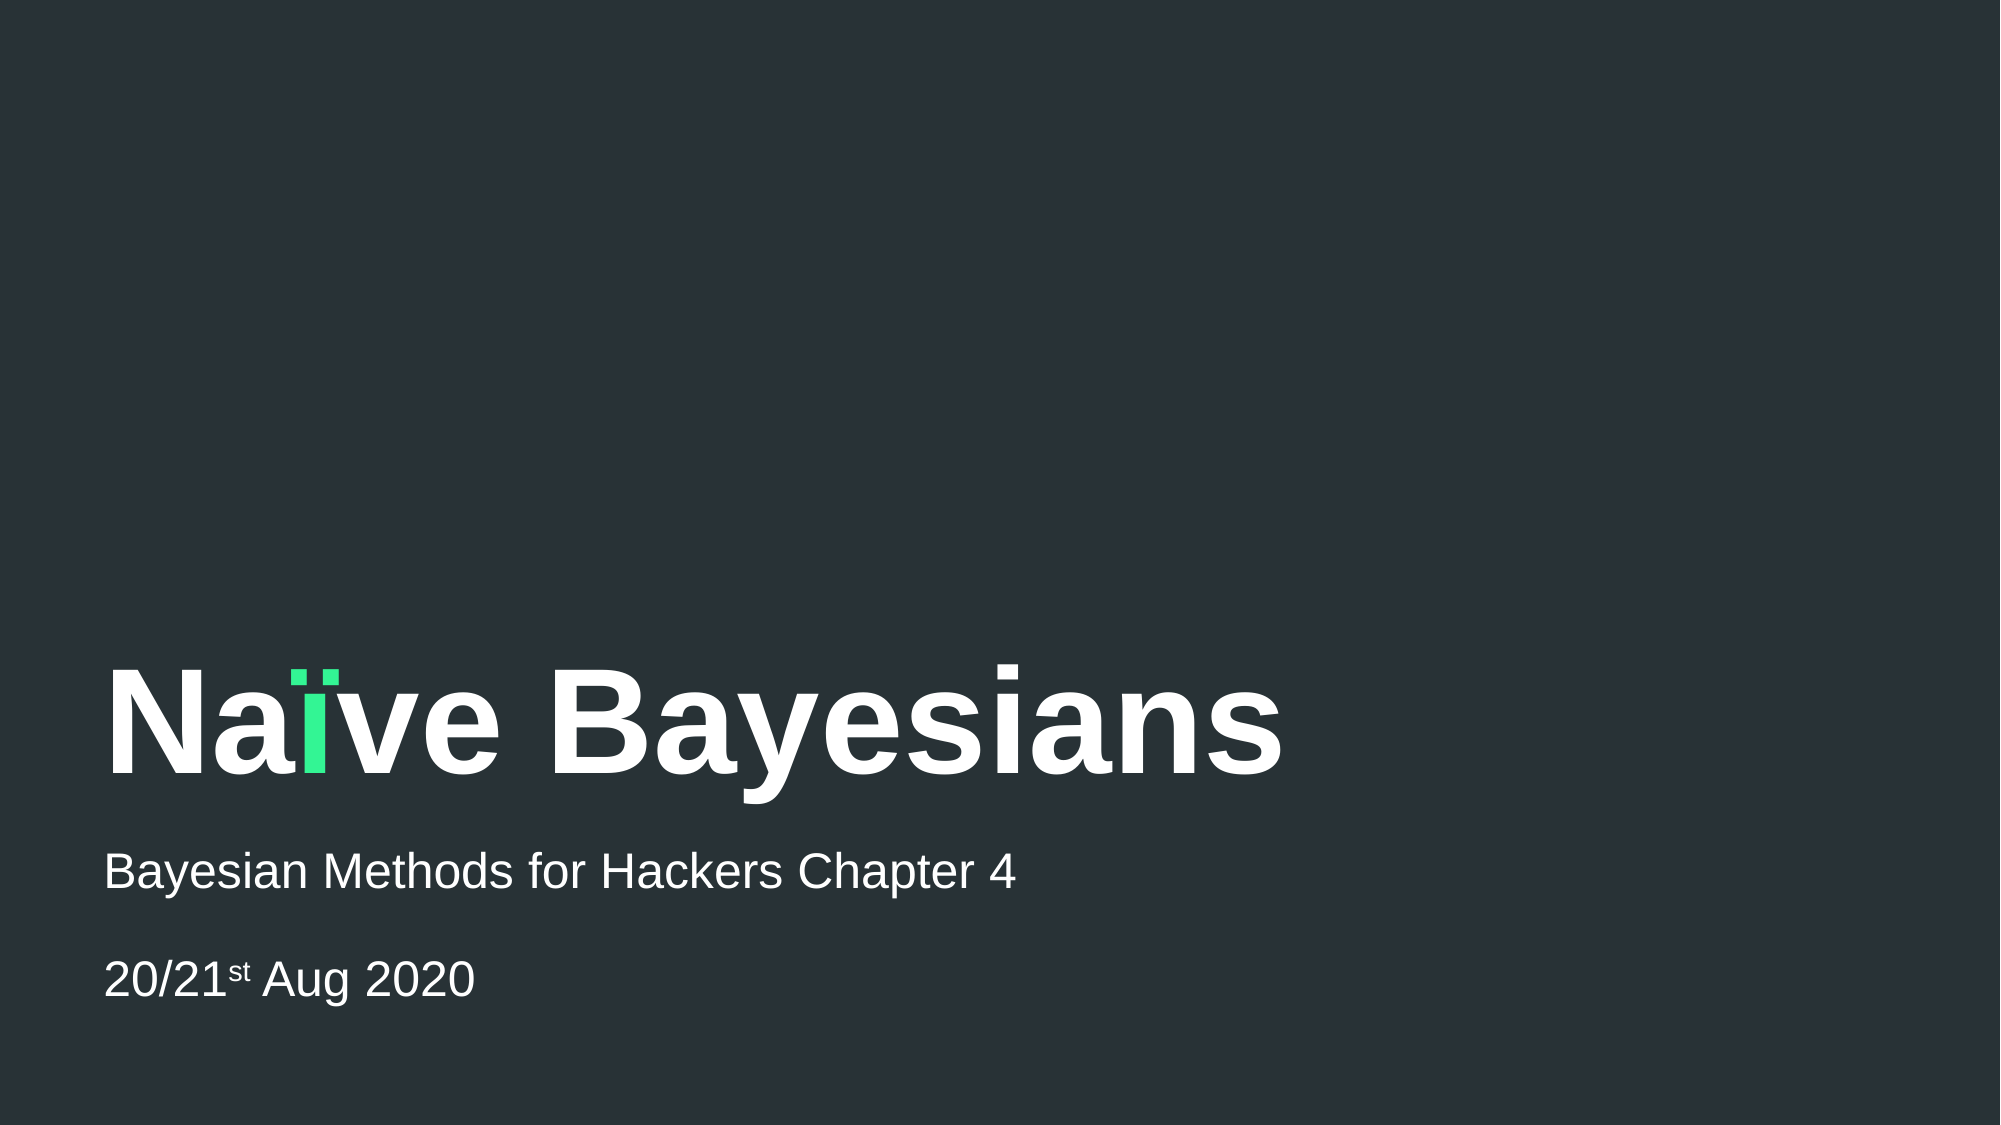

Naïve Bayesians
Bayesian Methods for Hackers Chapter 4

20/21st Aug 2020